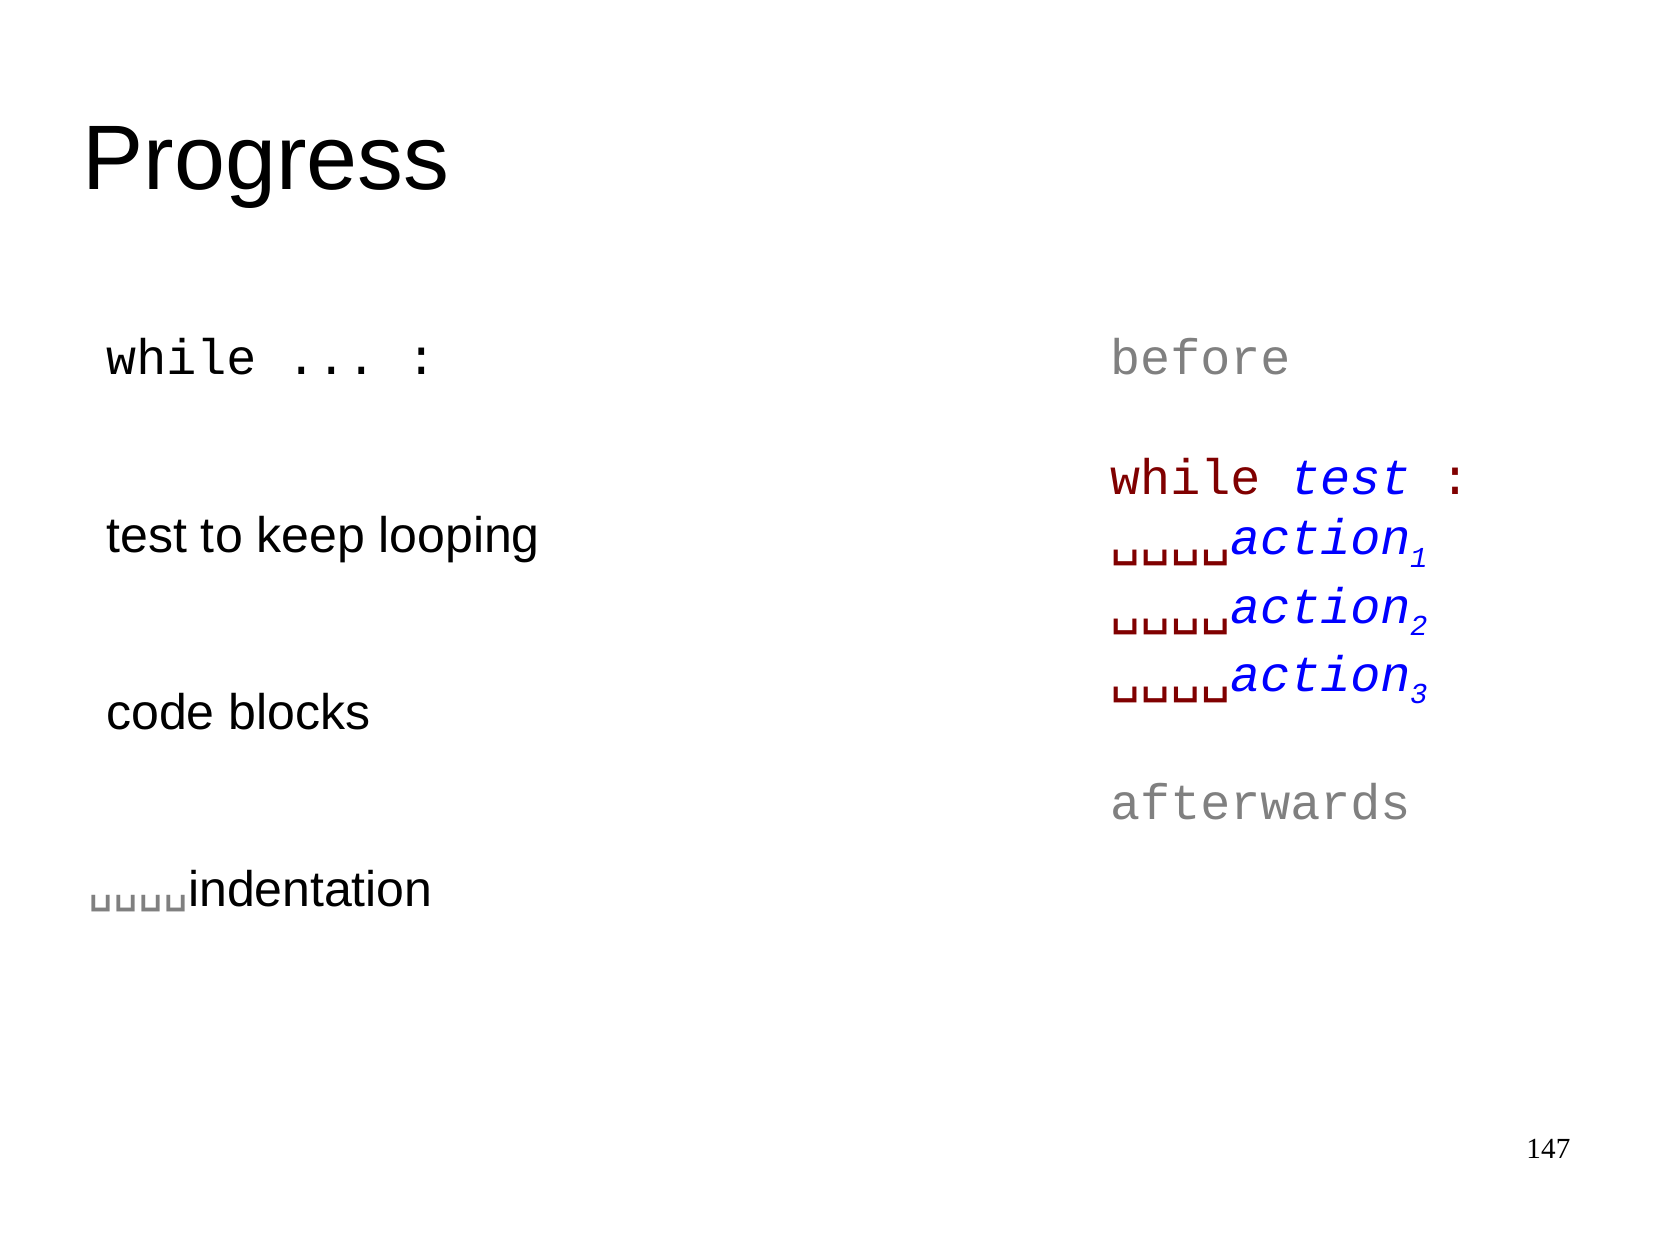

Progress
while ... :
before

while test :
␣␣␣␣action1
␣␣␣␣action2
␣␣␣␣action3

afterwards
test to keep looping
code blocks
␣␣␣␣indentation
147